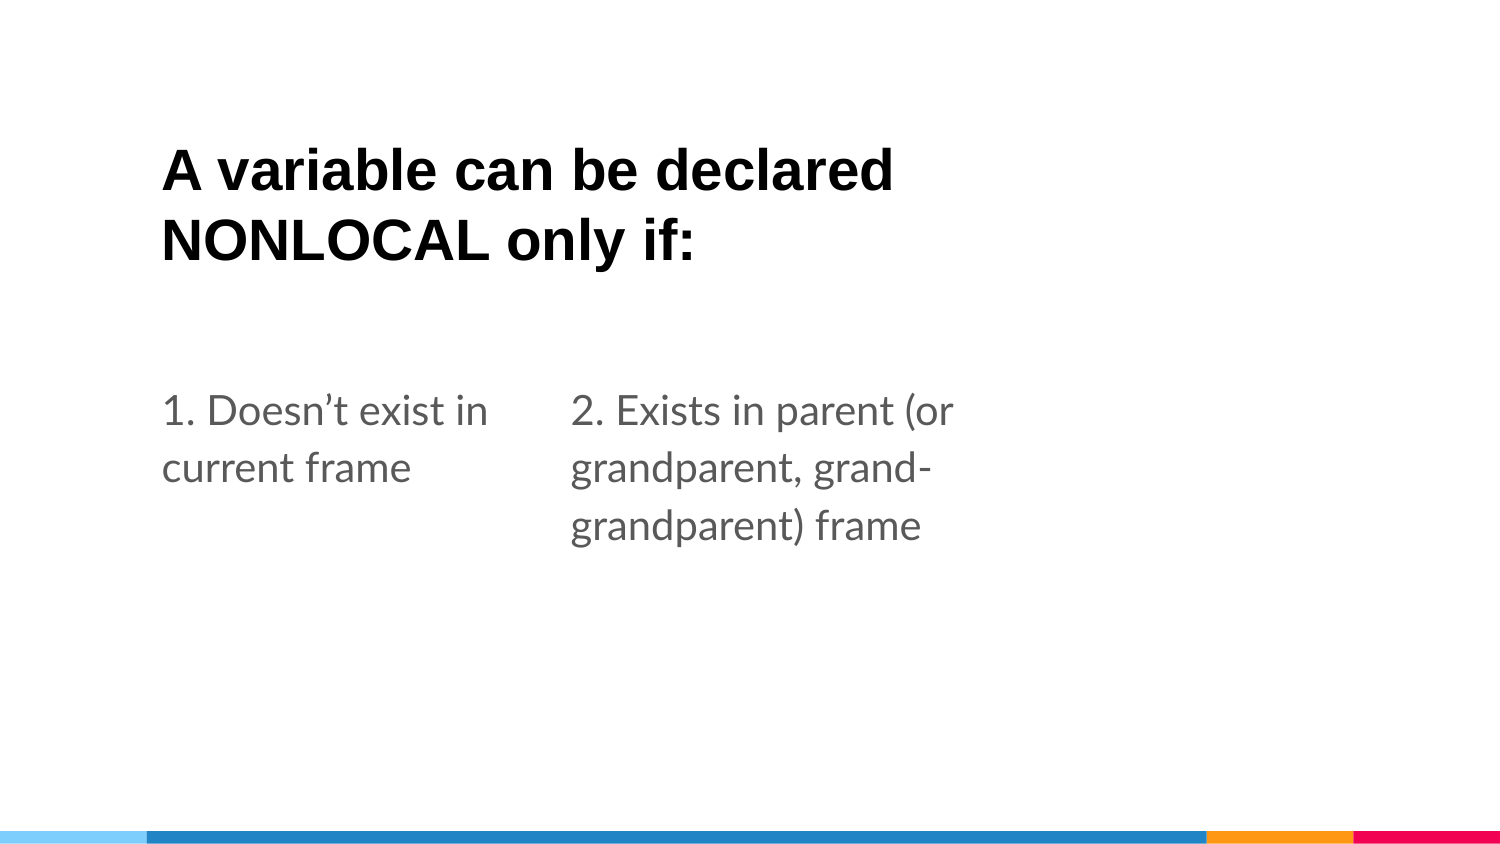

# A variable can be declared NONLOCAL only if:
1. Doesn’t exist in current frame
2. Exists in parent (or grandparent, grand-grandparent) frame